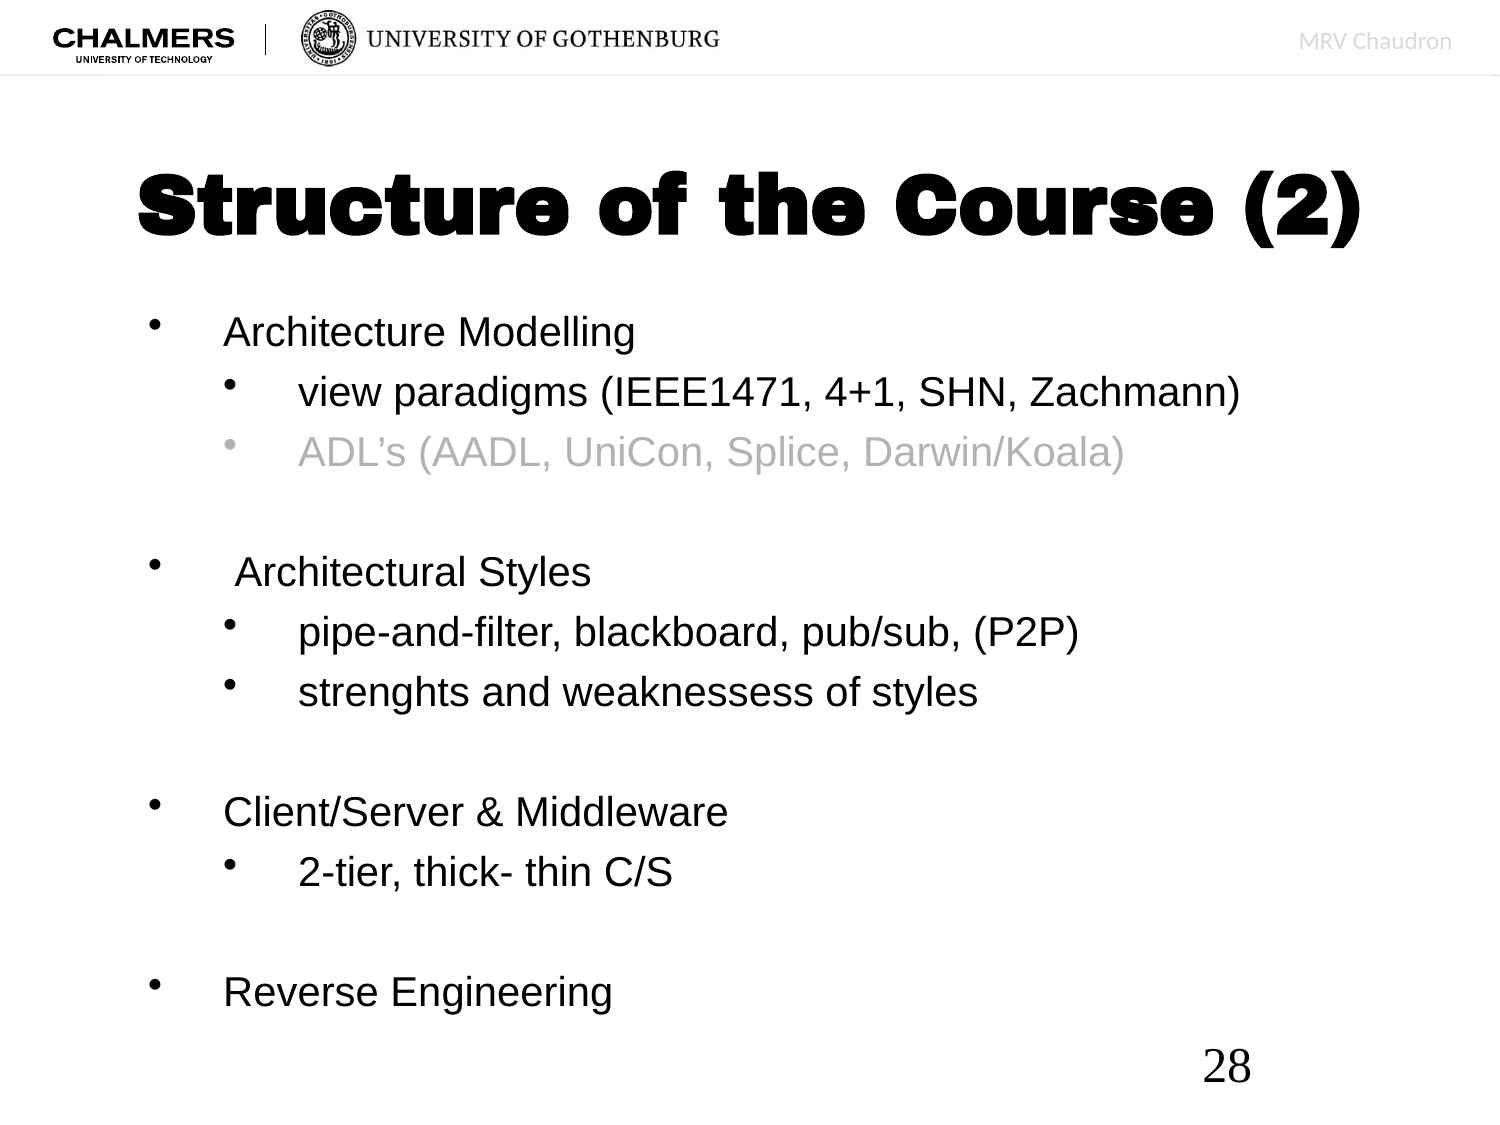

# Structure of the Course (2)
Architecture Modelling
view paradigms (IEEE1471, 4+1, SHN, Zachmann)
ADL’s (AADL, UniCon, Splice, Darwin/Koala)

 Architectural Styles
pipe-and-filter, blackboard, pub/sub, (P2P)
strenghts and weaknessess of styles

Client/Server & Middleware
2-tier, thick- thin C/S

Reverse EngineeringCORBA
28